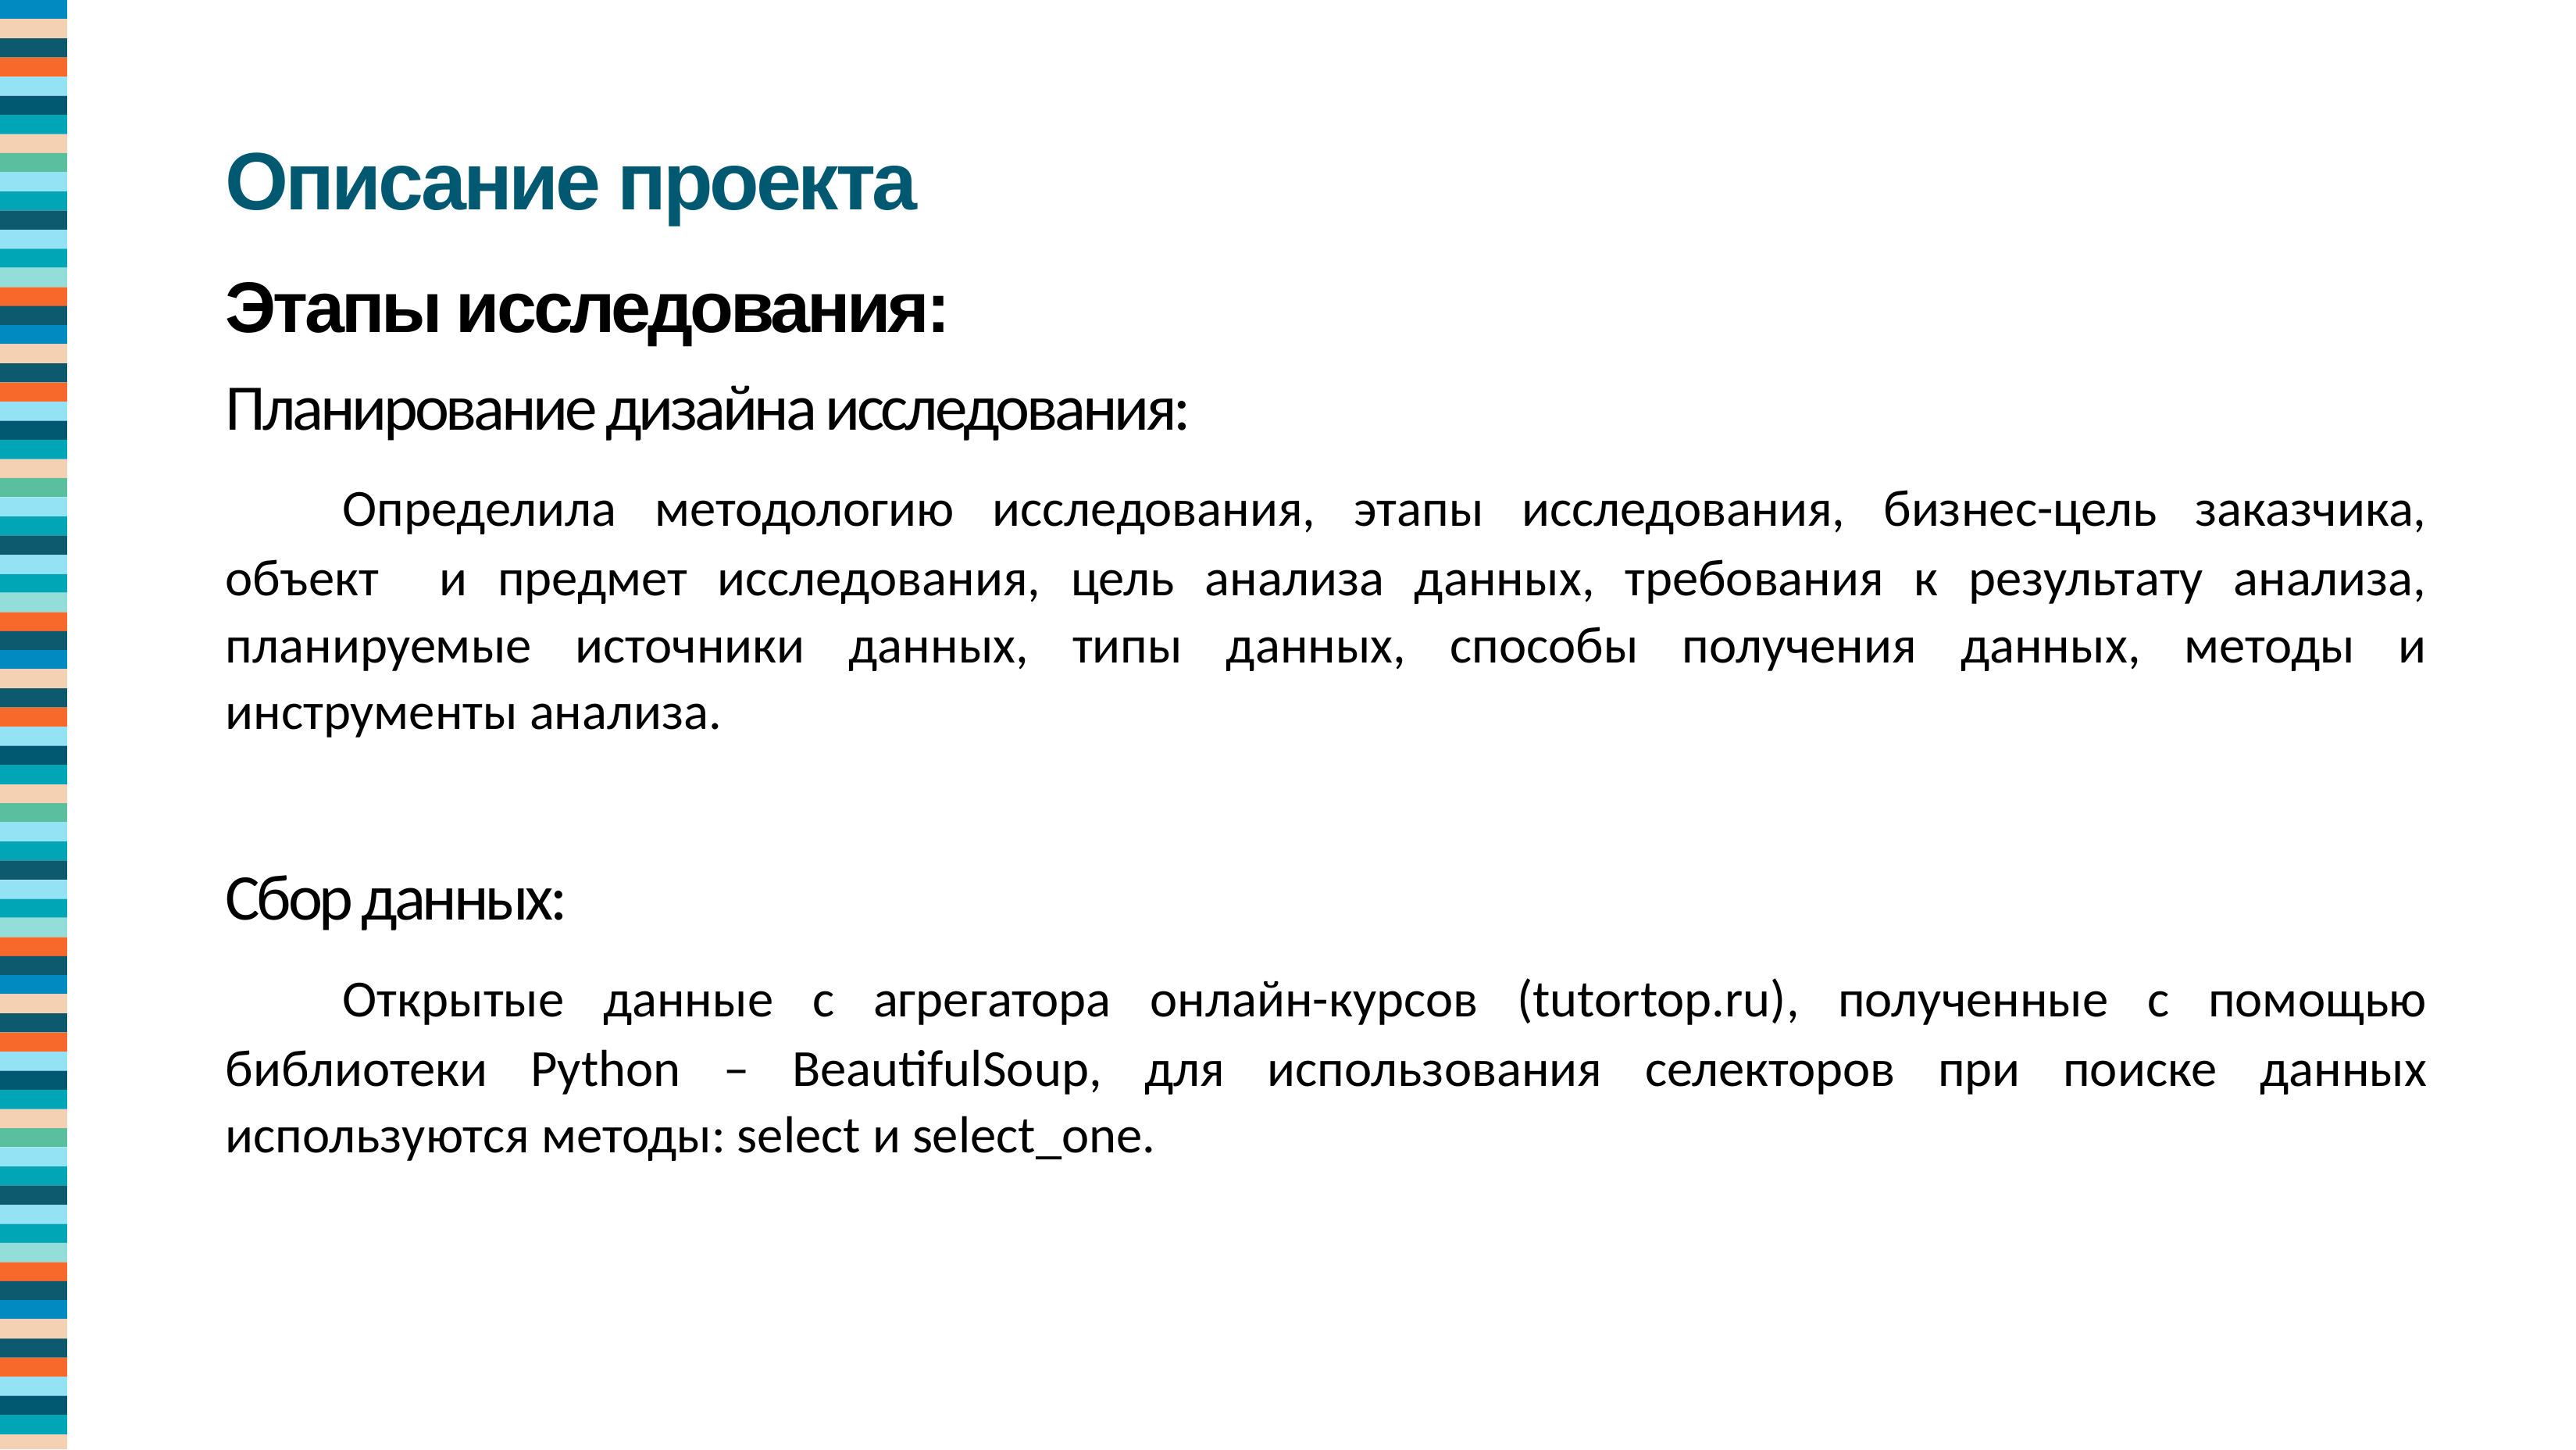

Описание проекта
Этапы исследования:
Планирование дизайна исследования:
	Определила методологию исследования, этапы исследования, бизнес-цель заказчика, объект  и предмет исследования, цель анализа данных, требования к результату анализа, планируемые источники данных, типы данных, способы получения данных, методы и инструменты анализа.

Сбор данных:
	Открытые данные с агрегатора онлайн-курсов (tutortop.ru), полученные с помощью библиотеки Python – BeautifulSoup, для использования селекторов при поиске данных используются методы: select и select_one.